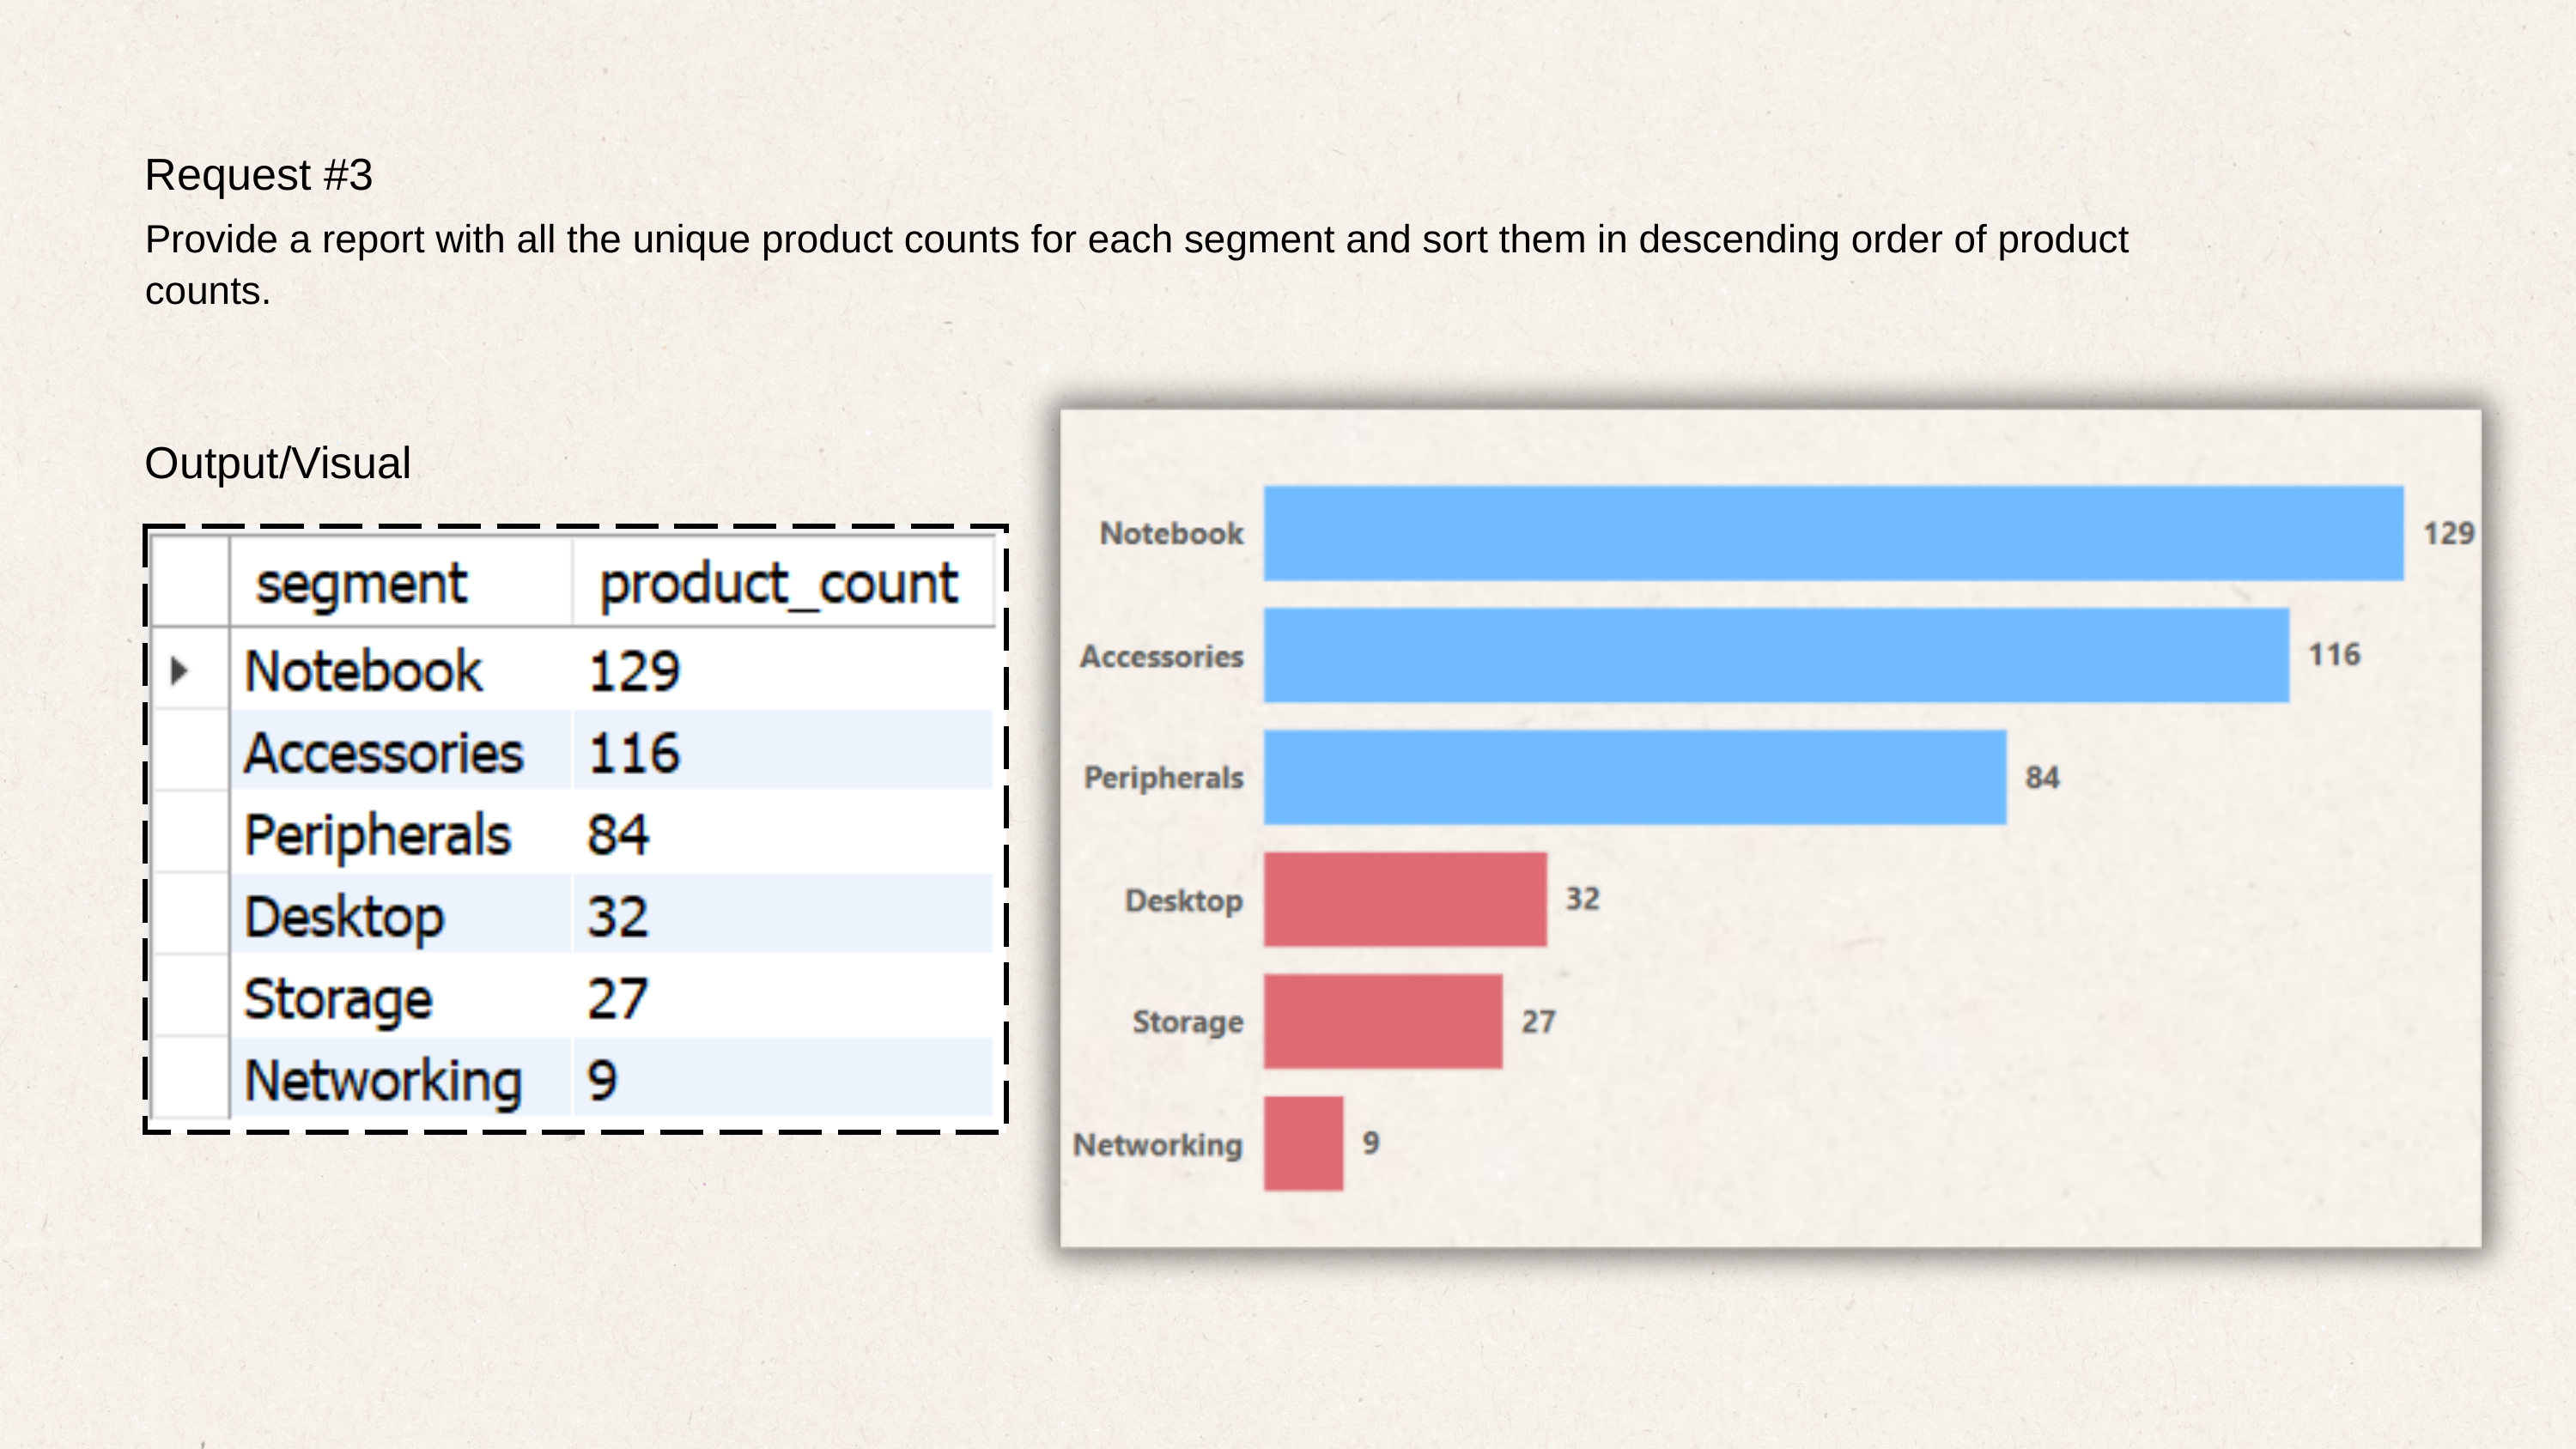

Request #3
Provide a report with all the unique product counts for each segment and sort them in descending order of product counts.

Output/Visual